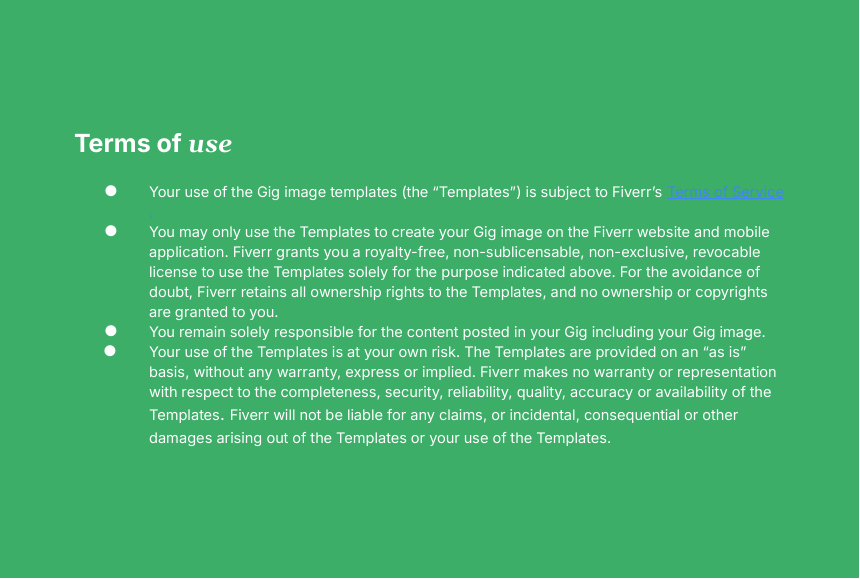

Terms of use

Your use of the Gig image templates (the “Templates”) is subject to Fiverr’s Terms of Service.
You may only use the Templates to create your Gig image on the Fiverr website and mobile application. Fiverr grants you a royalty-free, non-sublicensable, non-exclusive, revocable license to use the Templates solely for the purpose indicated above. For the avoidance of doubt, Fiverr retains all ownership rights to the Templates, and no ownership or copyrights are granted to you.
You remain solely responsible for the content posted in your Gig including your Gig image.
Your use of the Templates is at your own risk. The Templates are provided on an “as is” basis, without any warranty, express or implied. Fiverr makes no warranty or representation with respect to the completeness, security, reliability, quality, accuracy or availability of the Templates. Fiverr will not be liable for any claims, or incidental, consequential or other damages arising out of the Templates or your use of the Templates.